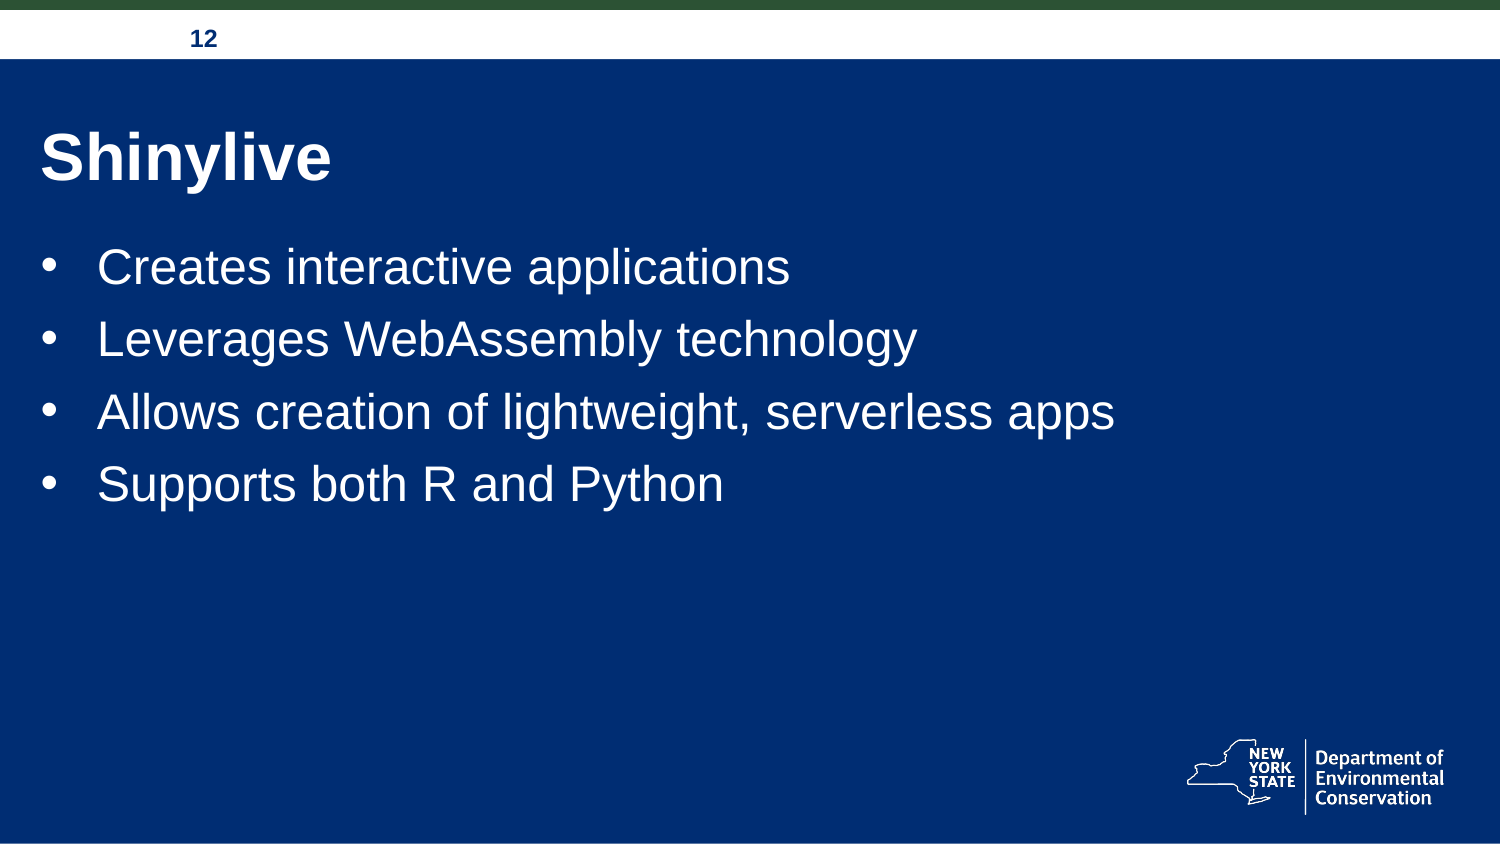

# Shinylive
Creates interactive applications
Leverages WebAssembly technology
Allows creation of lightweight, serverless apps
Supports both R and Python